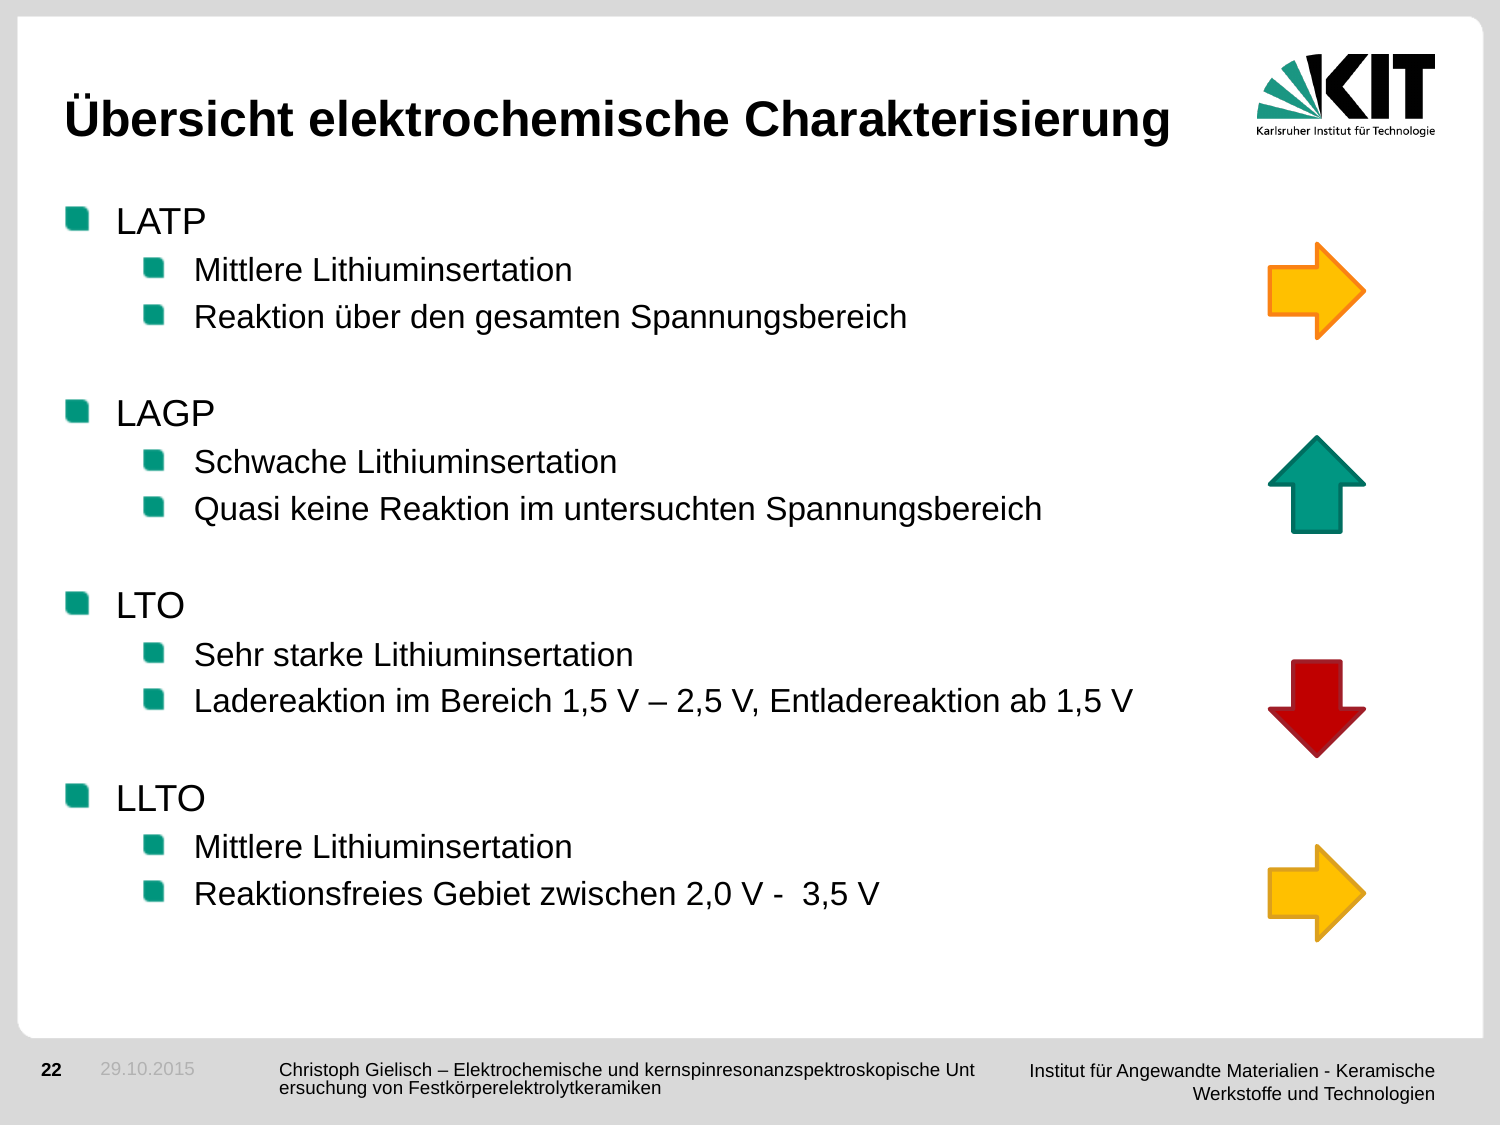

# Übersicht elektrochemische Charakterisierung
LATP
Mittlere Lithiuminsertation
Reaktion über den gesamten Spannungsbereich

LAGP
Schwache Lithiuminsertation
Quasi keine Reaktion im untersuchten Spannungsbereich

LTO
Sehr starke Lithiuminsertation
Ladereaktion im Bereich 1,5 V – 2,5 V, Entladereaktion ab 1,5 V

LLTO
Mittlere Lithiuminsertation
Reaktionsfreies Gebiet zwischen 2,0 V -  3,5 V

29.10.2015
Christoph Gielisch – Elektrochemische und kernspinresonanzspektroskopische Untersuchung von Festkörperelektrolytkeramiken